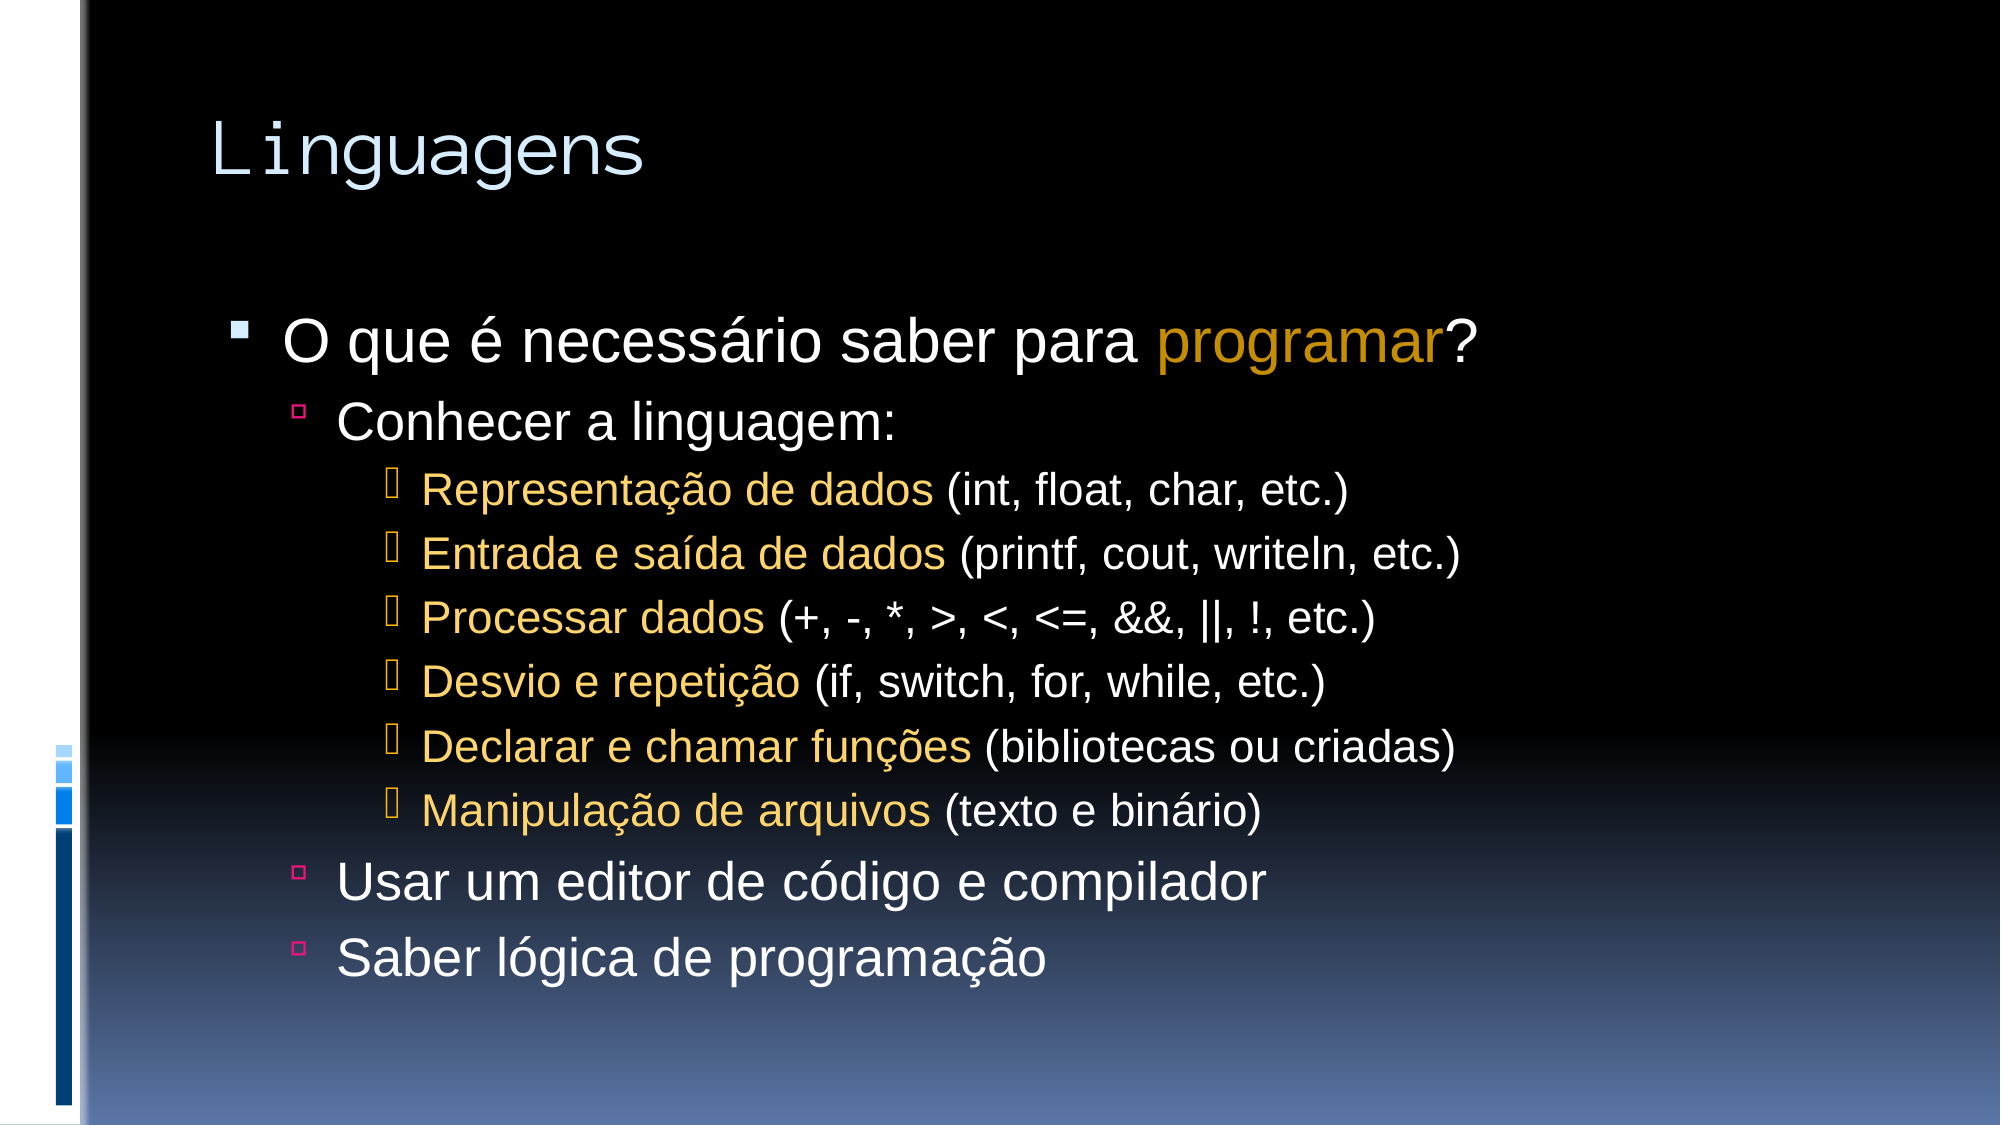

# Linguagens
O que é necessário saber para programar?
Conhecer a linguagem:
Representação de dados (int, float, char, etc.)
Entrada e saída de dados (printf, cout, writeln, etc.)
Processar dados (+, -, *, >, <, <=, &&, ||, !, etc.)
Desvio e repetição (if, switch, for, while, etc.)
Declarar e chamar funções (bibliotecas ou criadas)
Manipulação de arquivos (texto e binário)
Usar um editor de código e compilador
Saber lógica de programação